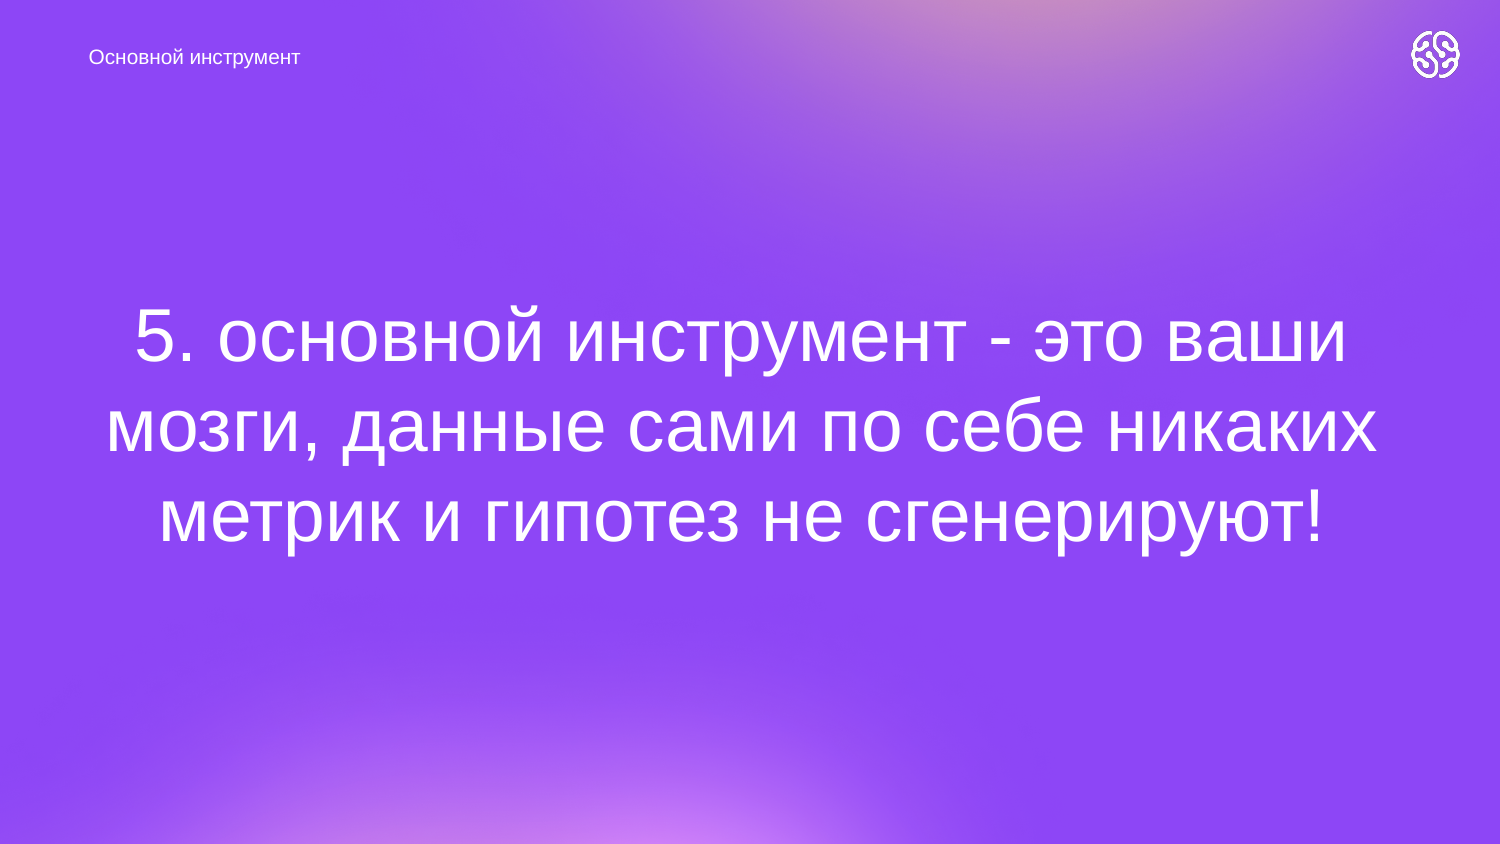

Основной инструмент
# 5. основной инструмент - это ваши мозги, данные сами по себе никаких метрик и гипотез не сгенерируют!